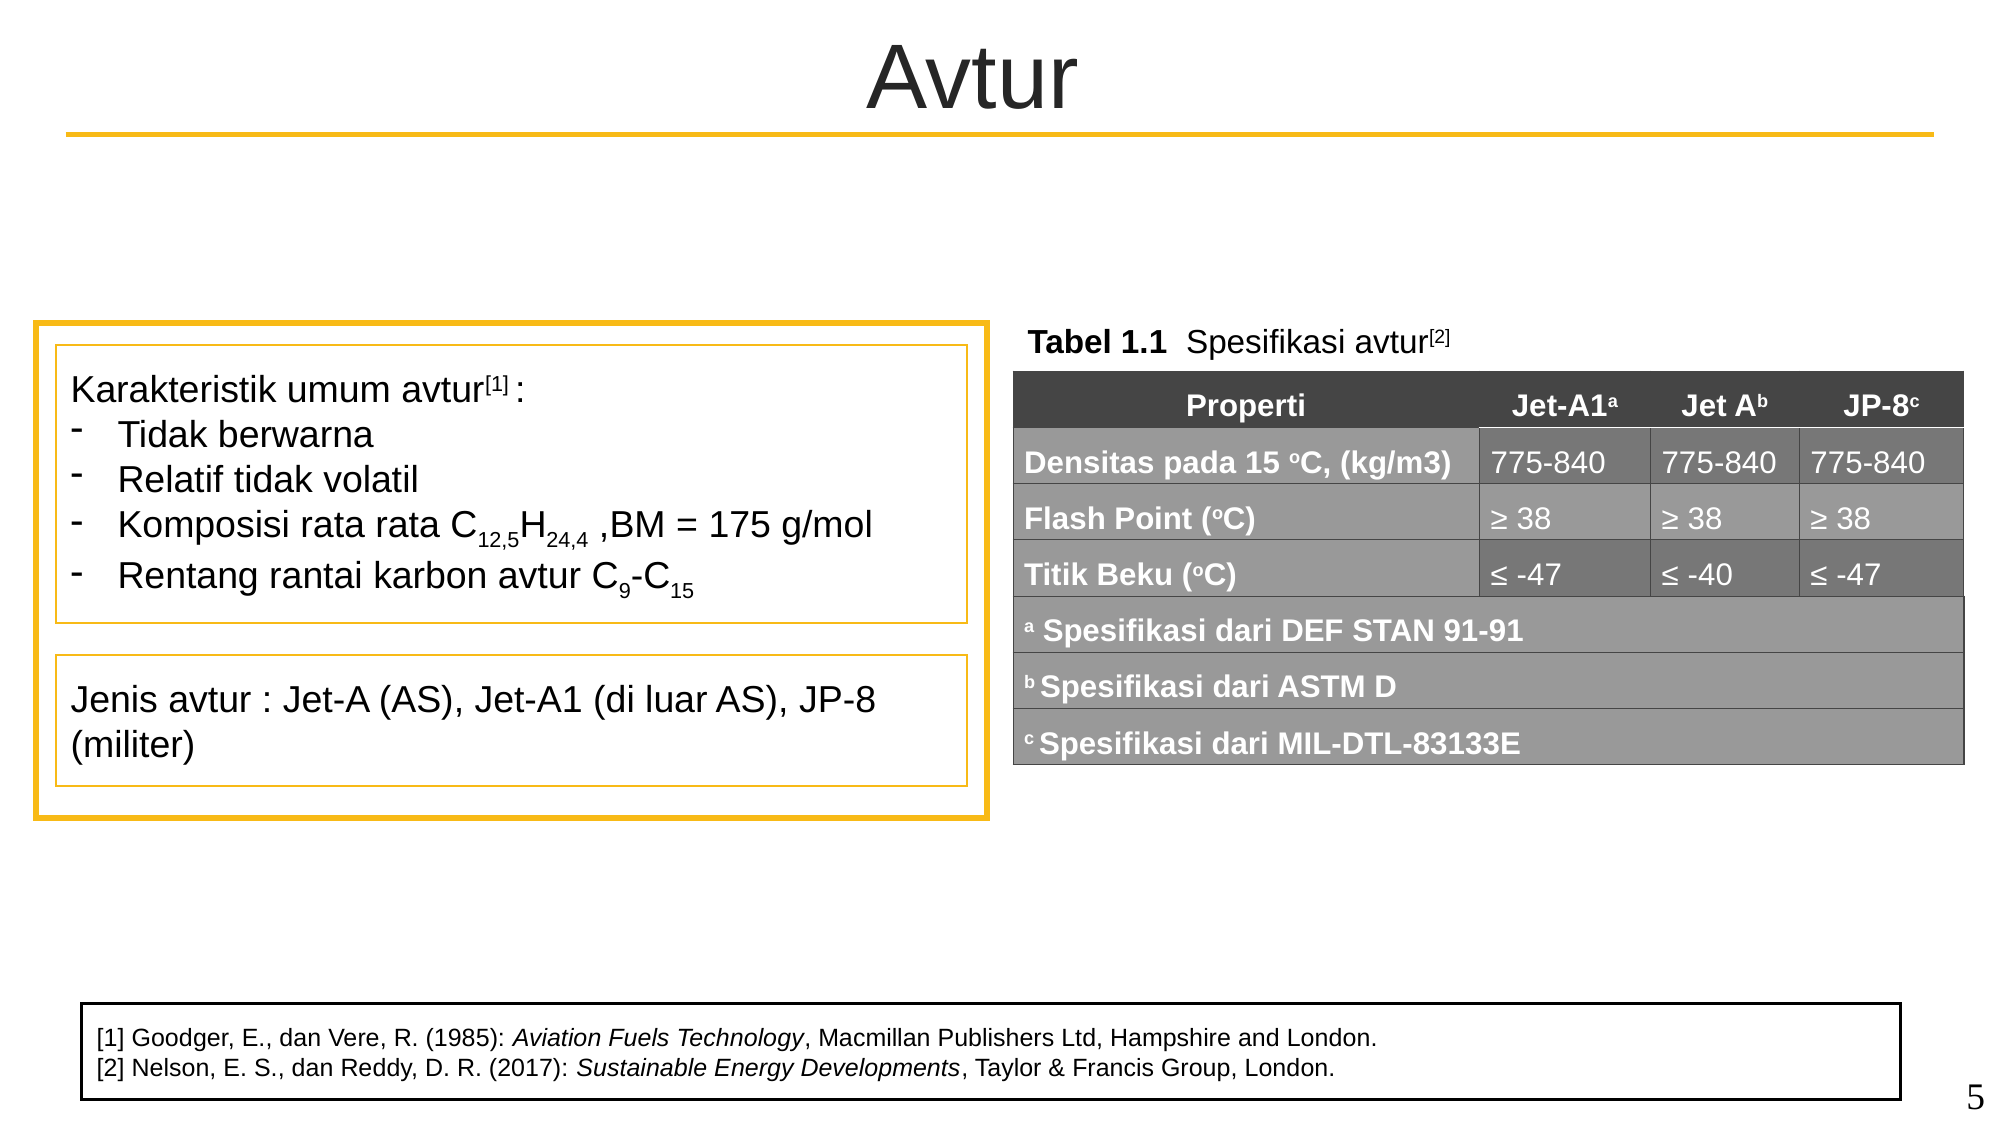

Avtur
Tabel 1.1  Spesifikasi avtur[2]

Karakteristik umum avtur[1] :
Tidak berwarna
Relatif tidak volatil
Komposisi rata rata C12,5H24,4 ,BM = 175 g/mol
Rentang rantai karbon avtur C9-C15
| Properti | Jet-A1a | Jet Ab | JP-8c |
| --- | --- | --- | --- |
| Densitas pada 15 oC, (kg/m3) | 775-840 | 775-840 | 775-840 |
| Flash Point (oC) | ≥ 38 | ≥ 38 | ≥ 38 |
| Titik Beku (oC) | ≤ -47 | ≤ -40 | ≤ -47 |
| a Spesifikasi dari DEF STAN 91-91 |  |  |  |
| b Spesifikasi dari ASTM D |  |  |  |
| c Spesifikasi dari MIL-DTL-83133E |  |  |  |
Jenis avtur : Jet-A (AS), Jet-A1 (di luar AS), JP-8 (militer)
[1] Goodger, E., dan Vere, R. (1985): Aviation Fuels Technology, Macmillan Publishers Ltd, Hampshire and London.
[2] Nelson, E. S., dan Reddy, D. R. (2017): Sustainable Energy Developments, Taylor & Francis Group, London.